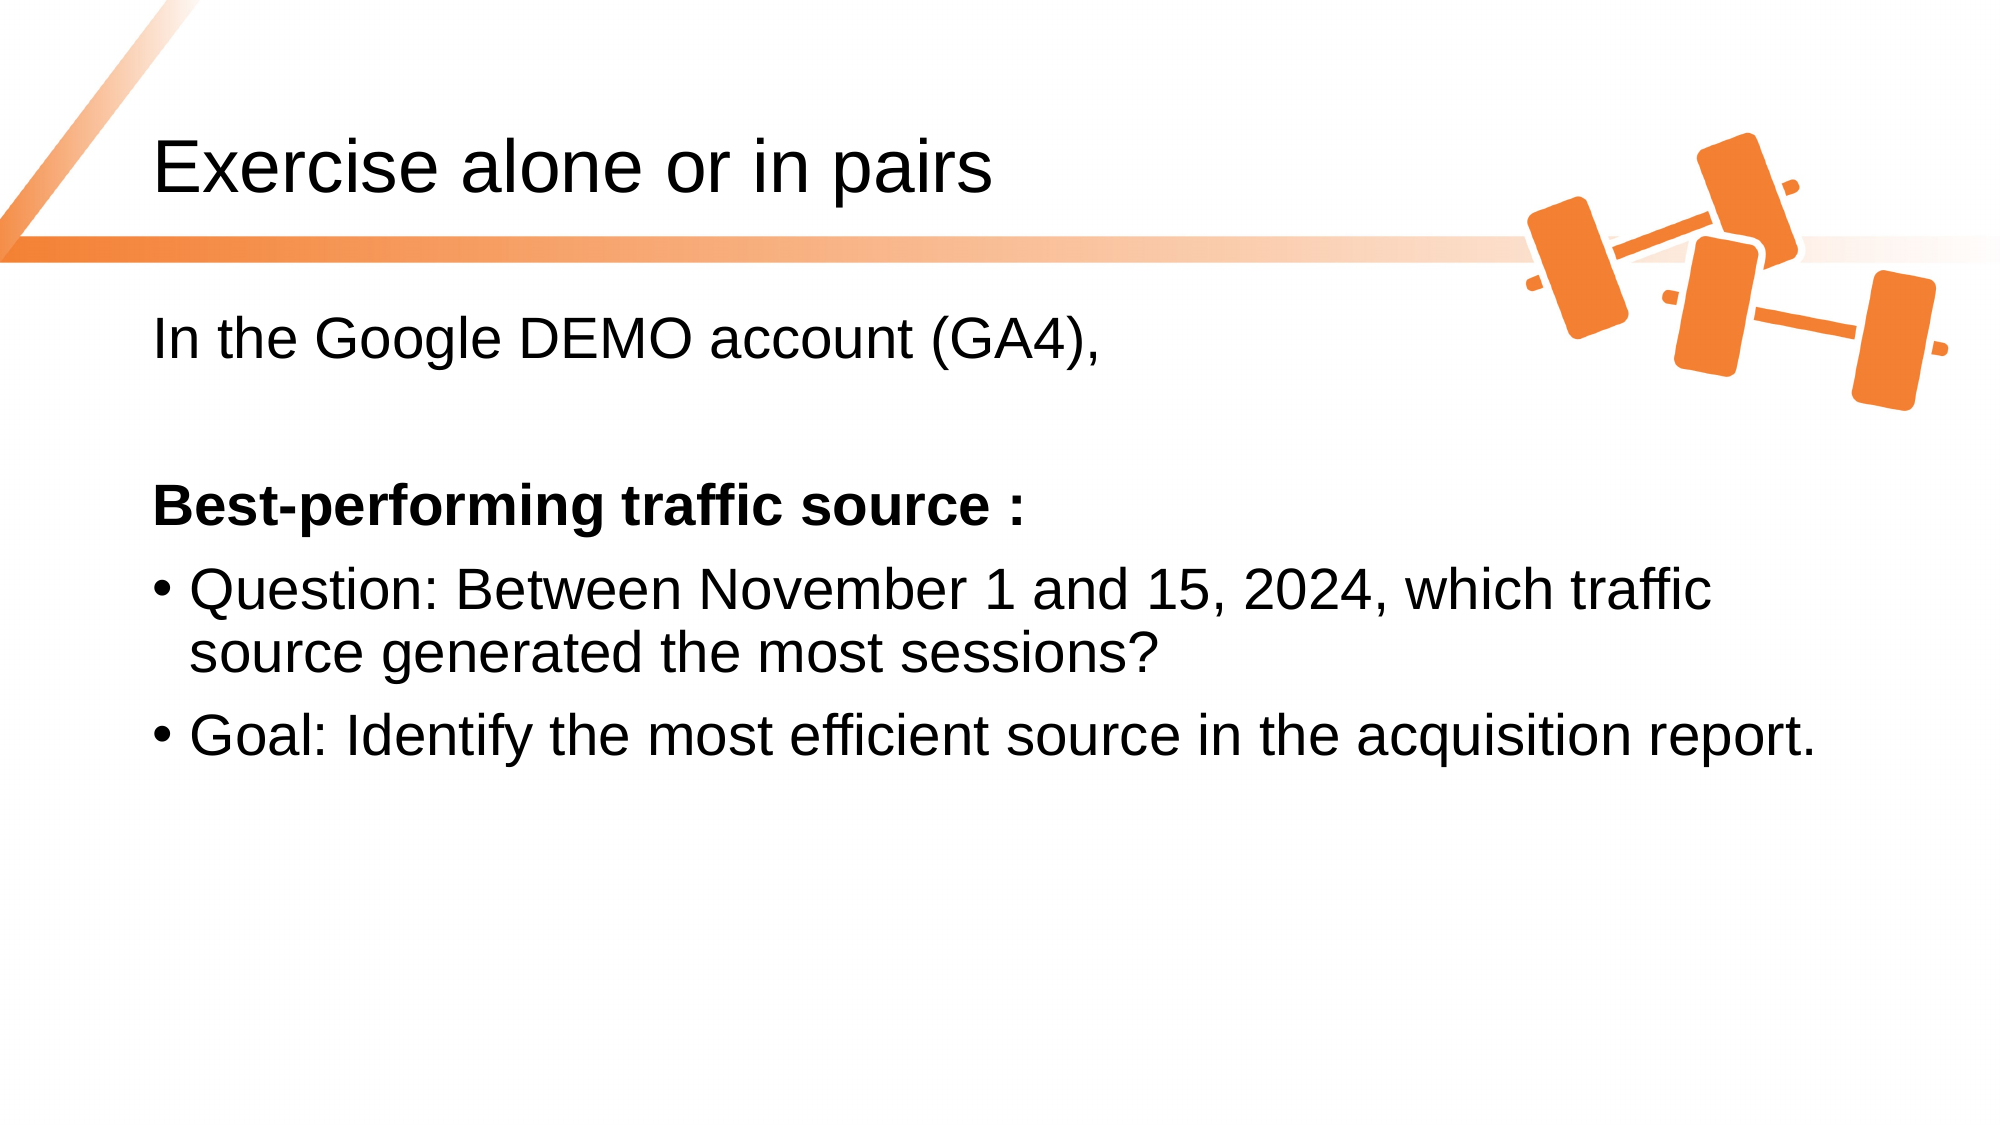

# Exercise alone or in pairs
In the Google DEMO account (GA4),

Best-performing traffic source :
Question: Between November 1 and 15, 2024, which traffic source generated the most sessions?
Goal: Identify the most efficient source in the acquisition report.